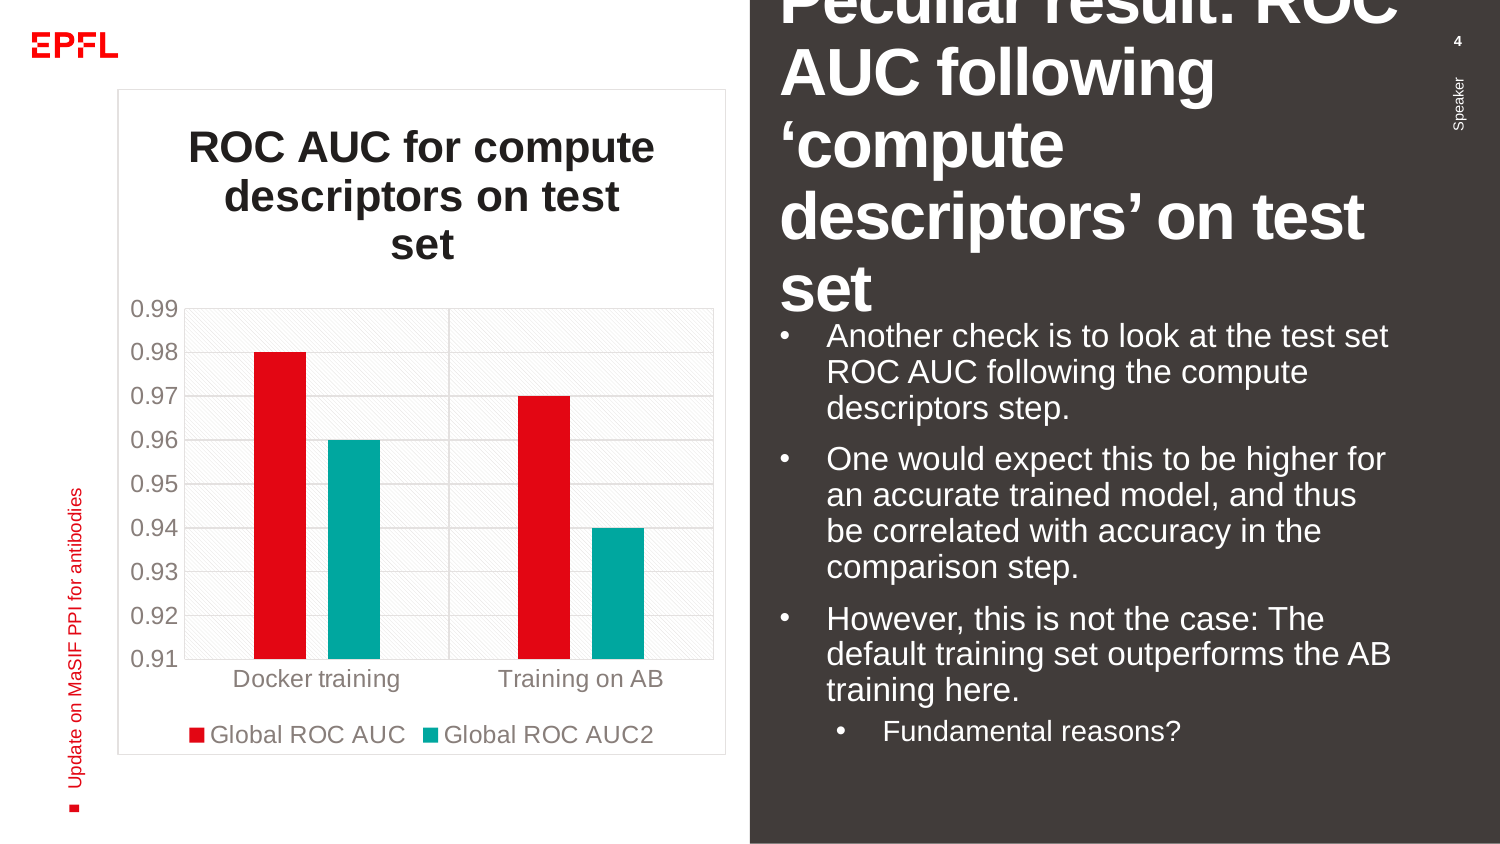

# Peculiar result: ROC AUC following ‘compute descriptors’ on test set
4

### Chart: ROC AUC for compute descriptors on test set

| Category | Global ROC AUC | Global ROC AUC2 |
|---|---|---|
| Docker training | 0.98 | 0.96 |
| Training on AB | 0.97 | 0.94 |
Speaker
Another check is to look at the test set ROC AUC following the compute descriptors step.
One would expect this to be higher for an accurate trained model, and thus be correlated with accuracy in the comparison step.
However, this is not the case: The default training set outperforms the AB training here.
Fundamental reasons?
Update on MaSIF PPI for antibodies